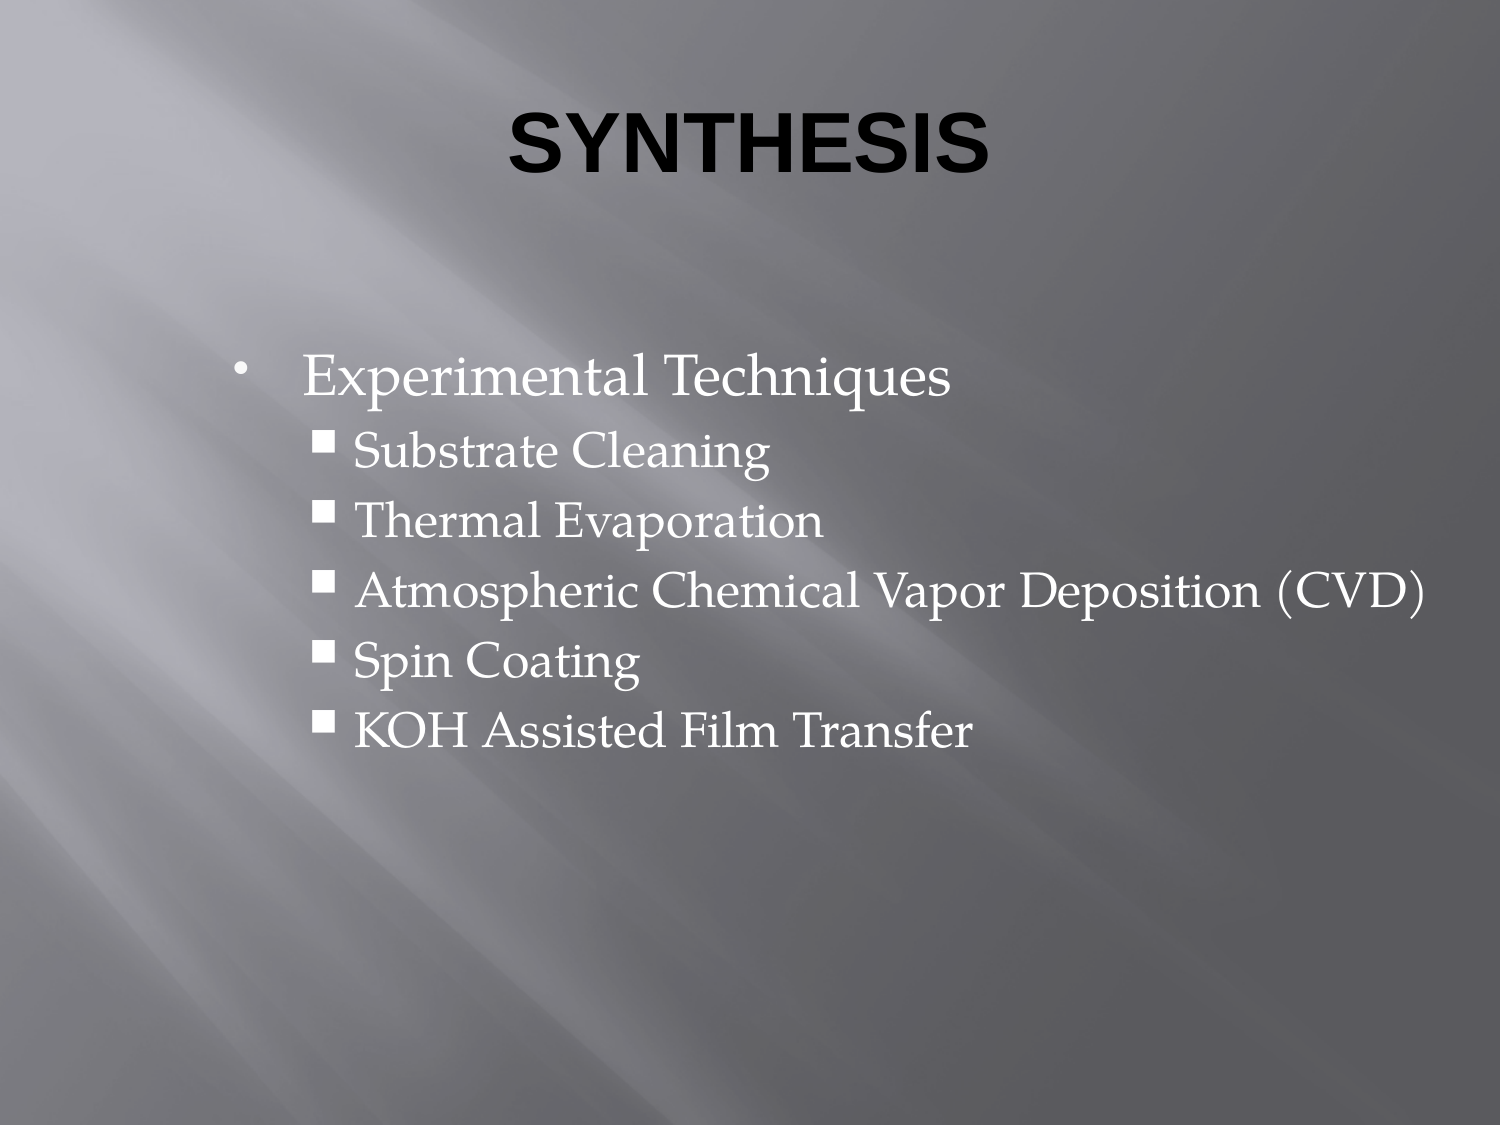

# SYNTHESIS
Experimental Techniques
Substrate Cleaning
Thermal Evaporation
Atmospheric Chemical Vapor Deposition (CVD)
Spin Coating
KOH Assisted Film Transfer